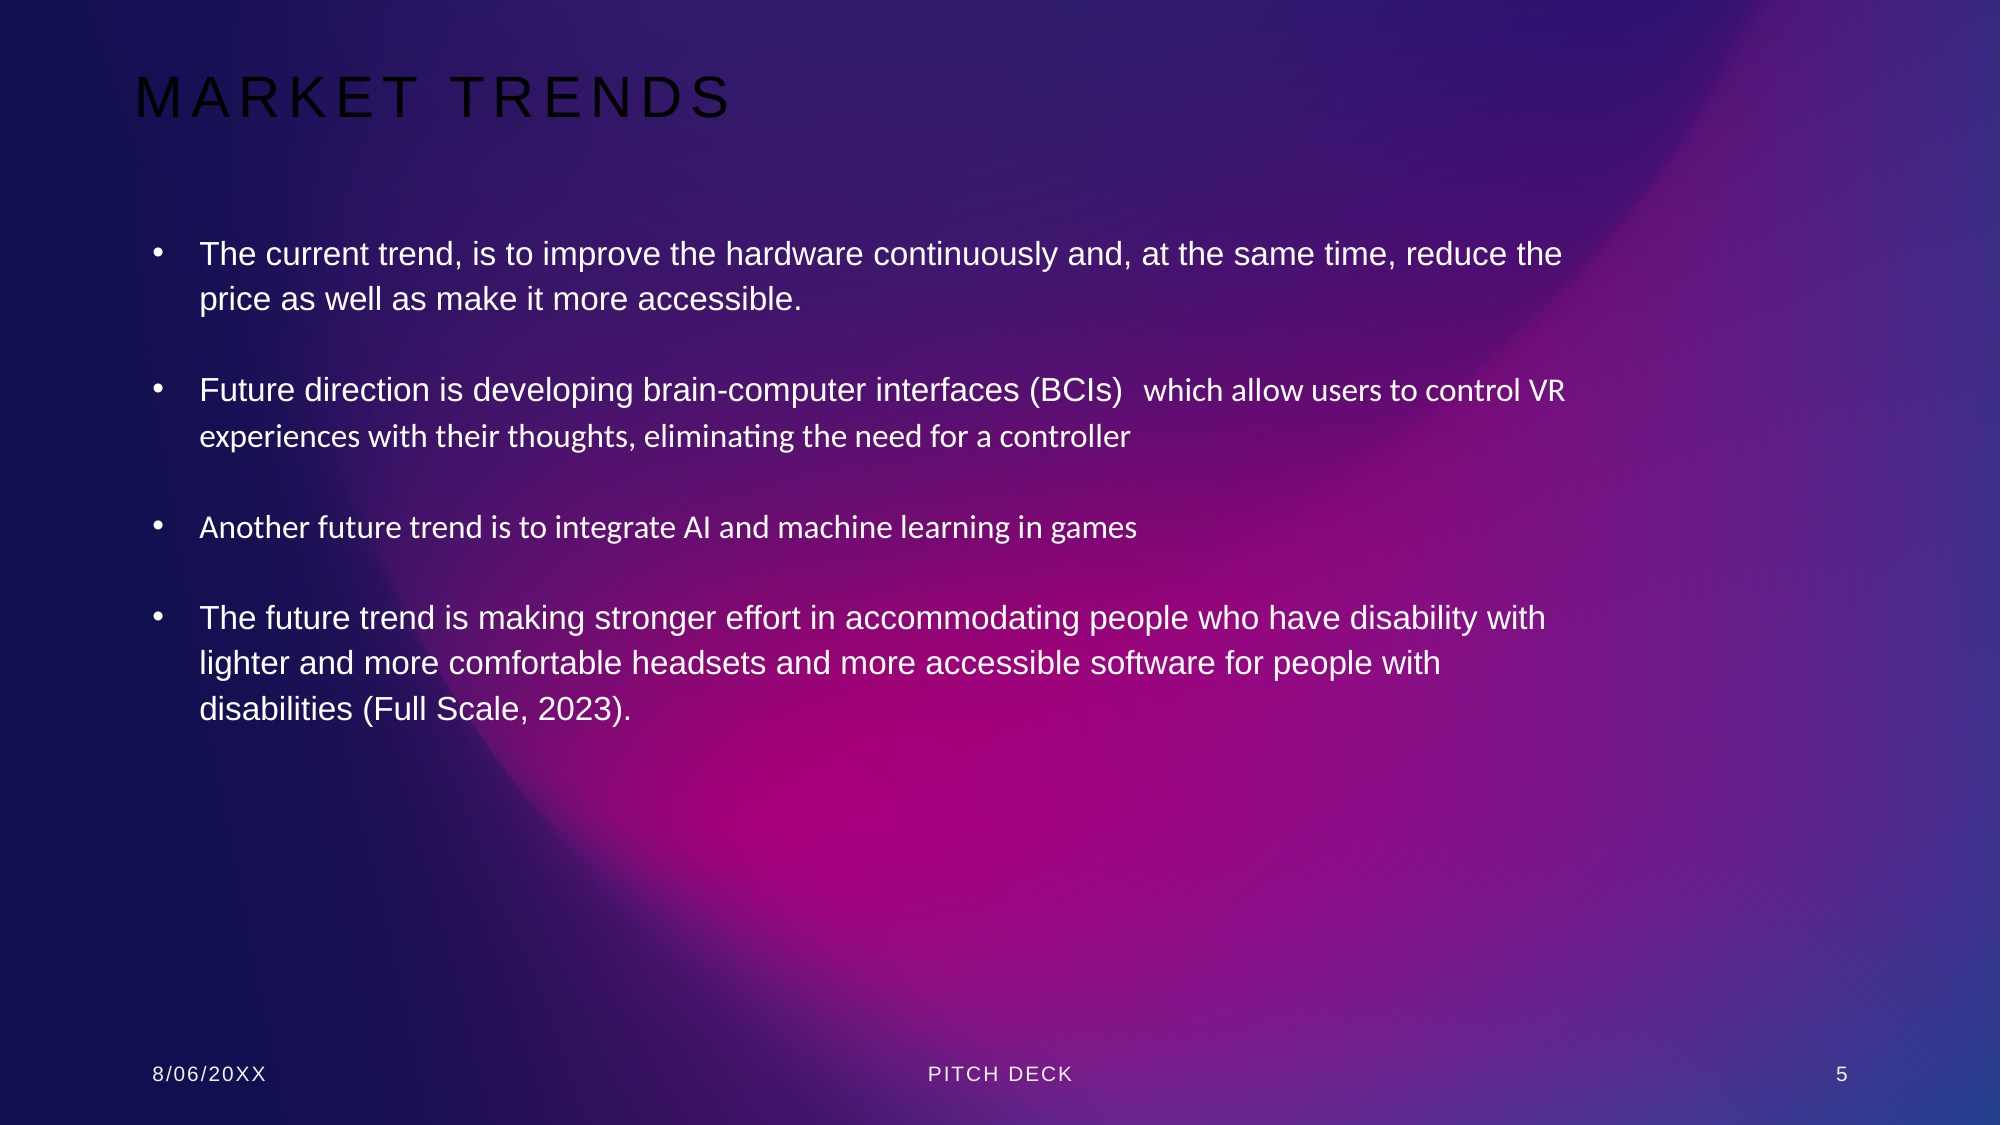

# Market tRENDS
The current trend, is to improve the hardware continuously and, at the same time, reduce the price as well as make it more accessible.

Future direction is developing brain-computer interfaces (BCIs)  which allow users to control VR experiences with their thoughts, eliminating the need for a controller

Another future trend is to integrate AI and machine learning in games

The future trend is making stronger effort in accommodating people who have disability with lighter and more comfortable headsets and more accessible software for people with disabilities (Full Scale, 2023).

8/06/20XX
PITCH DECK
5